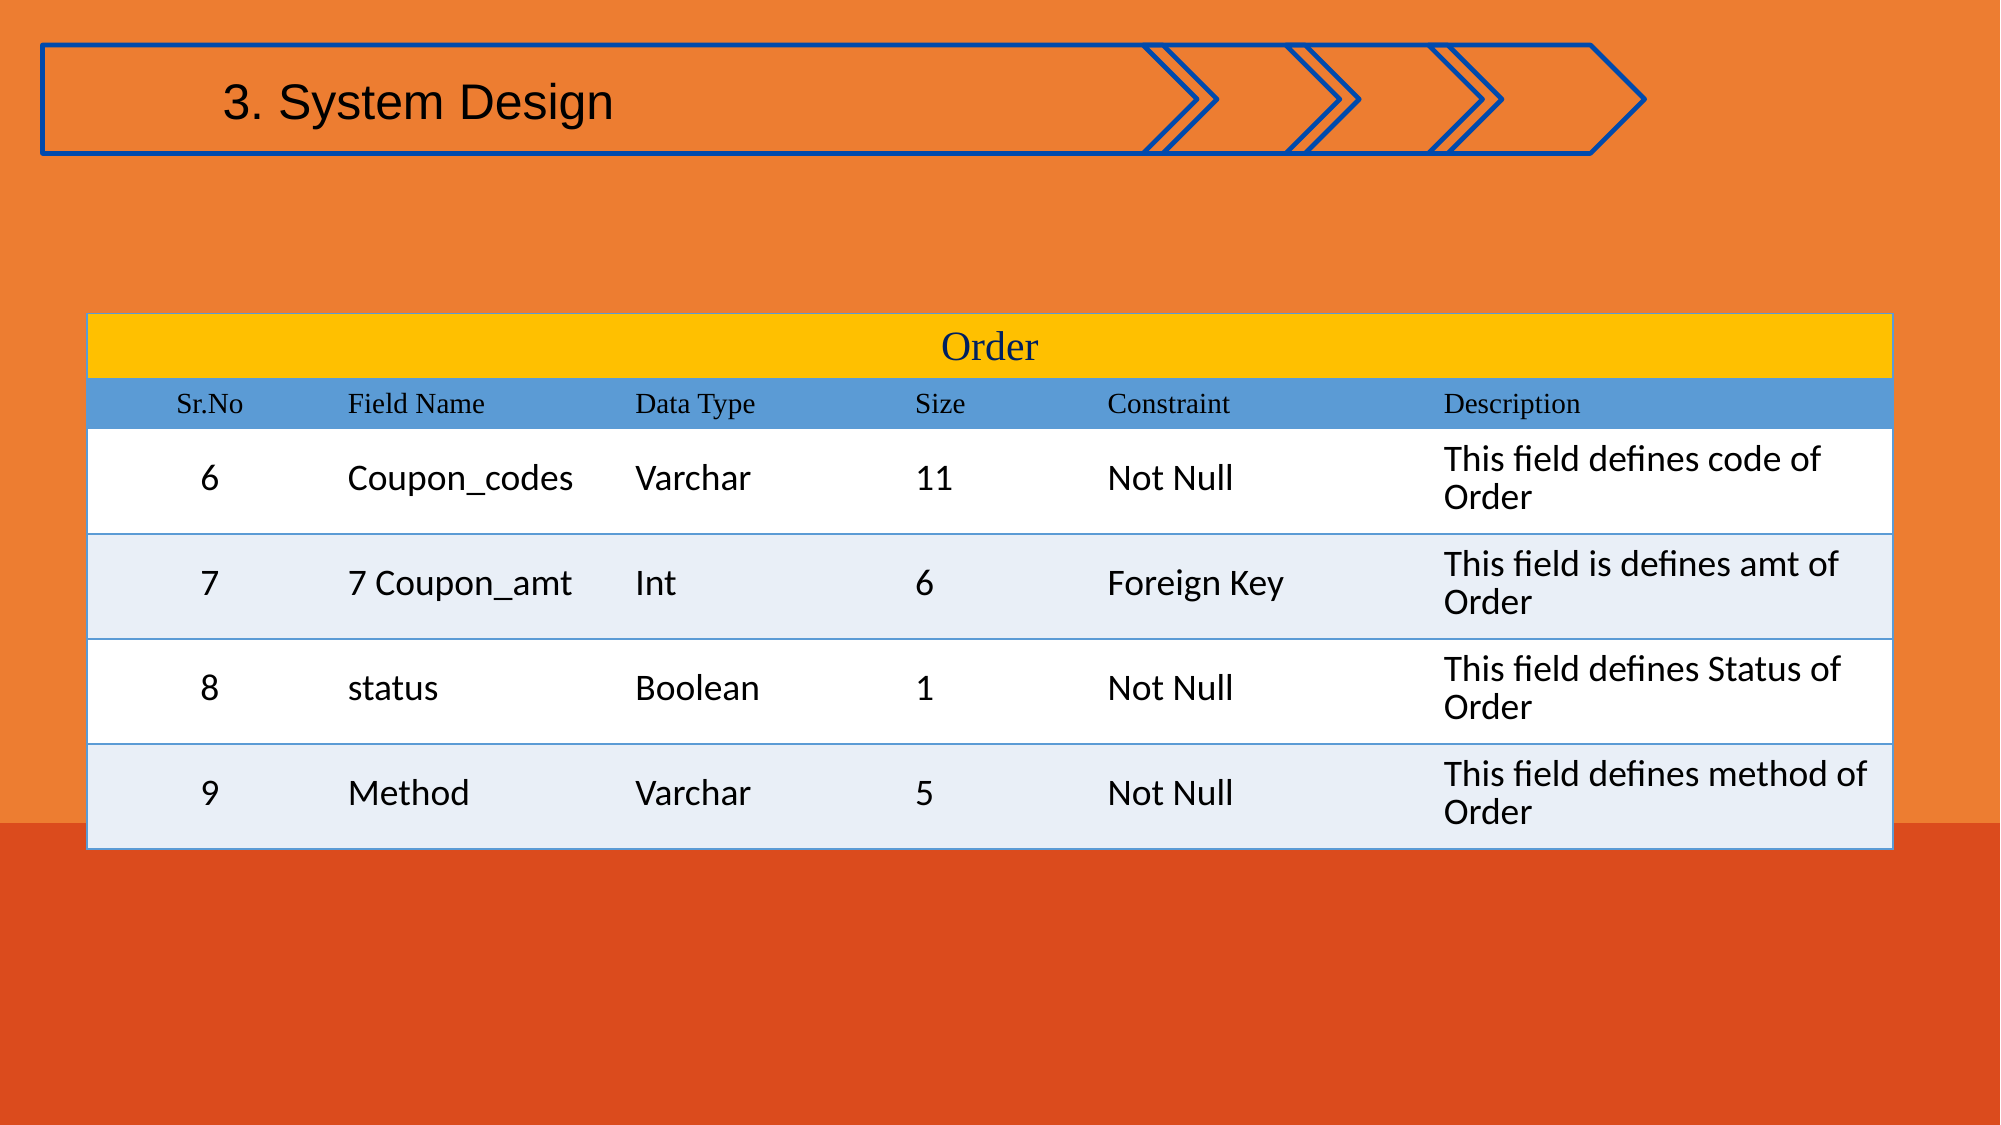

3. System Design
| Order |  |  |  |  |  |
| --- | --- | --- | --- | --- | --- |
| Sr.No | Field Name | Data Type | Size | Constraint | Description |
| 6 | Coupon\_codes | Varchar | 11 | Not Null | This field defines code of Order |
| 7 | 7 Coupon\_amt | Int | 6 | Foreign Key | This field is defines amt of Order |
| 8 | status | Boolean | 1 | Not Null | This field defines Status of Order |
| 9 | Method | Varchar | 5 | Not Null | This field defines method of Order |